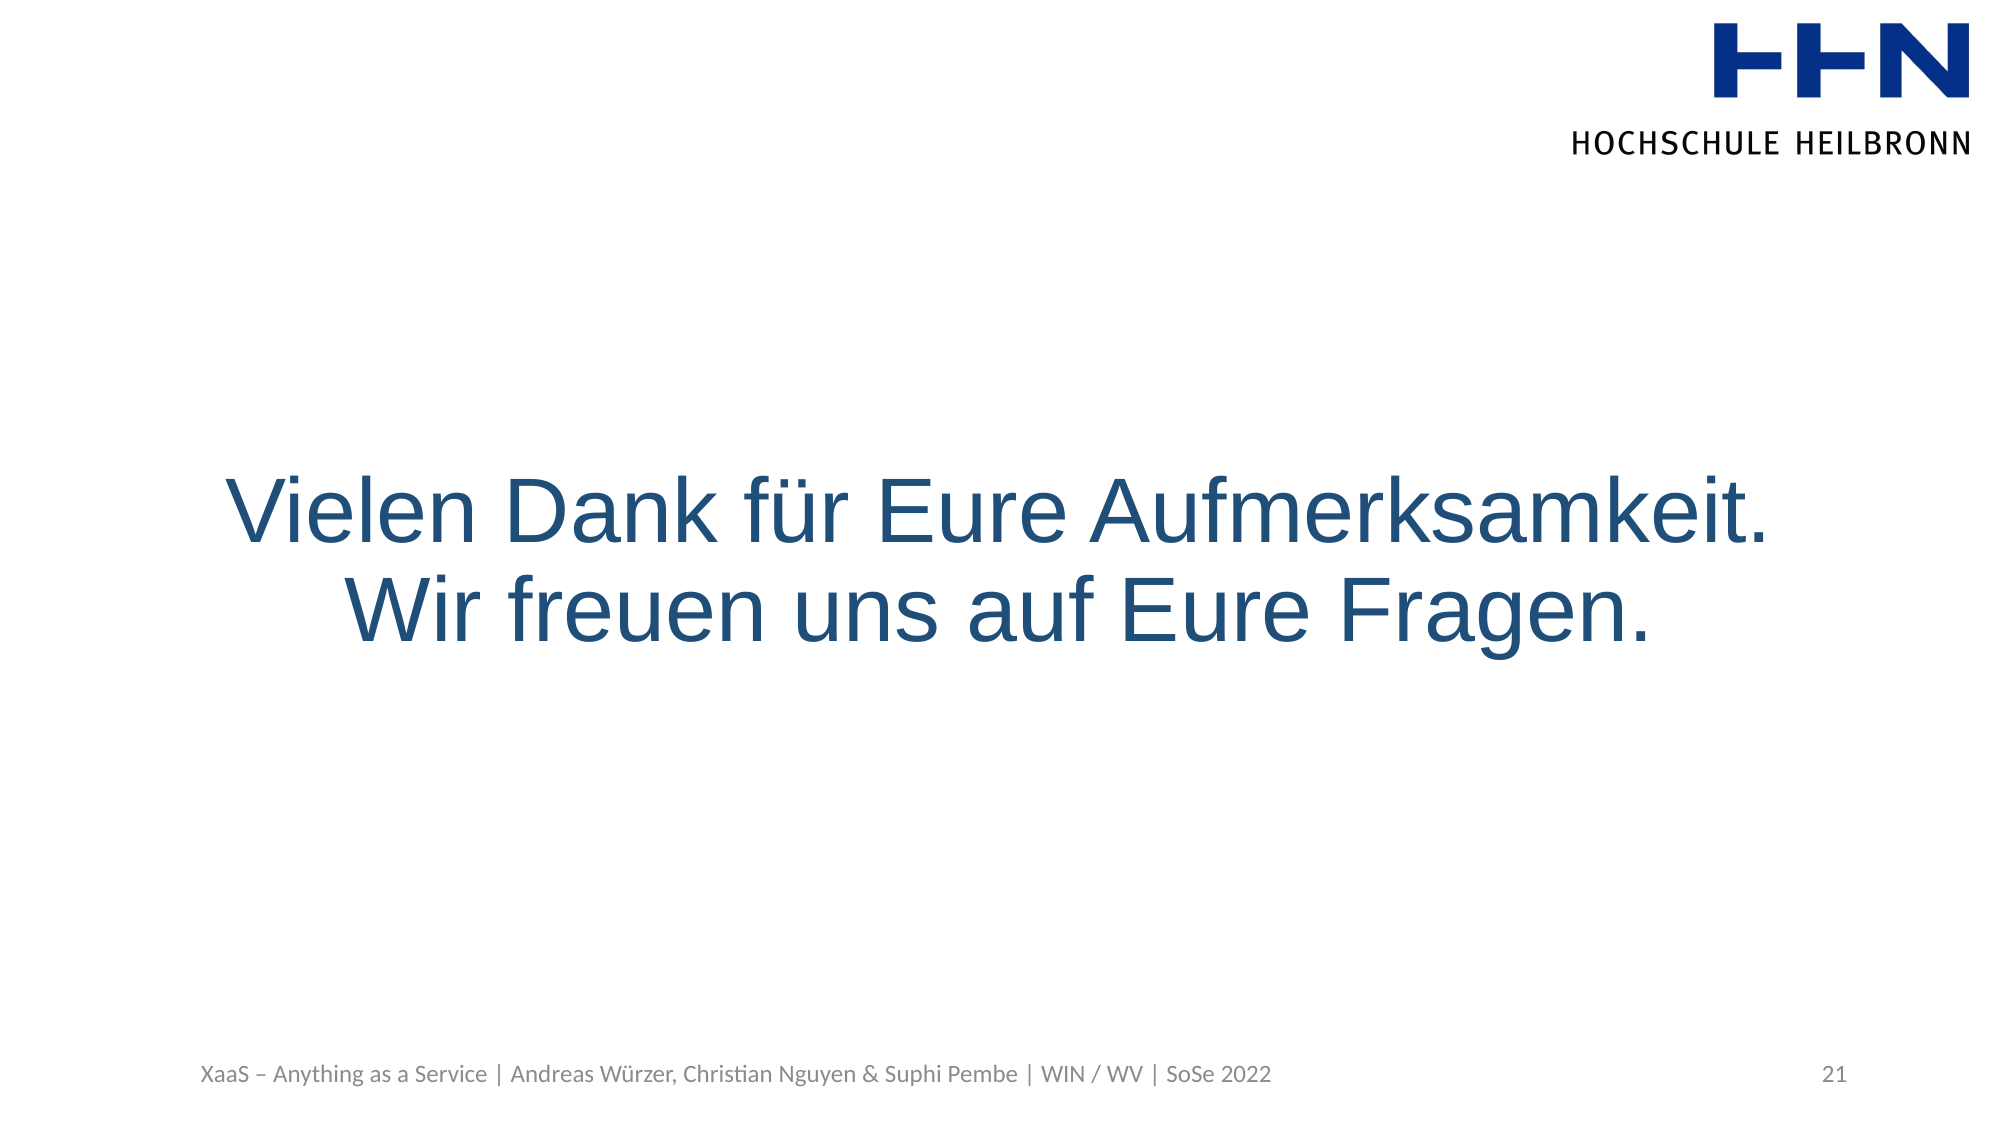

# Vielen Dank für Eure Aufmerksamkeit. Wir freuen uns auf Eure Fragen.
XaaS – Anything as a Service | Andreas Würzer, Christian Nguyen & Suphi Pembe | WIN / WV | SoSe 2022
21